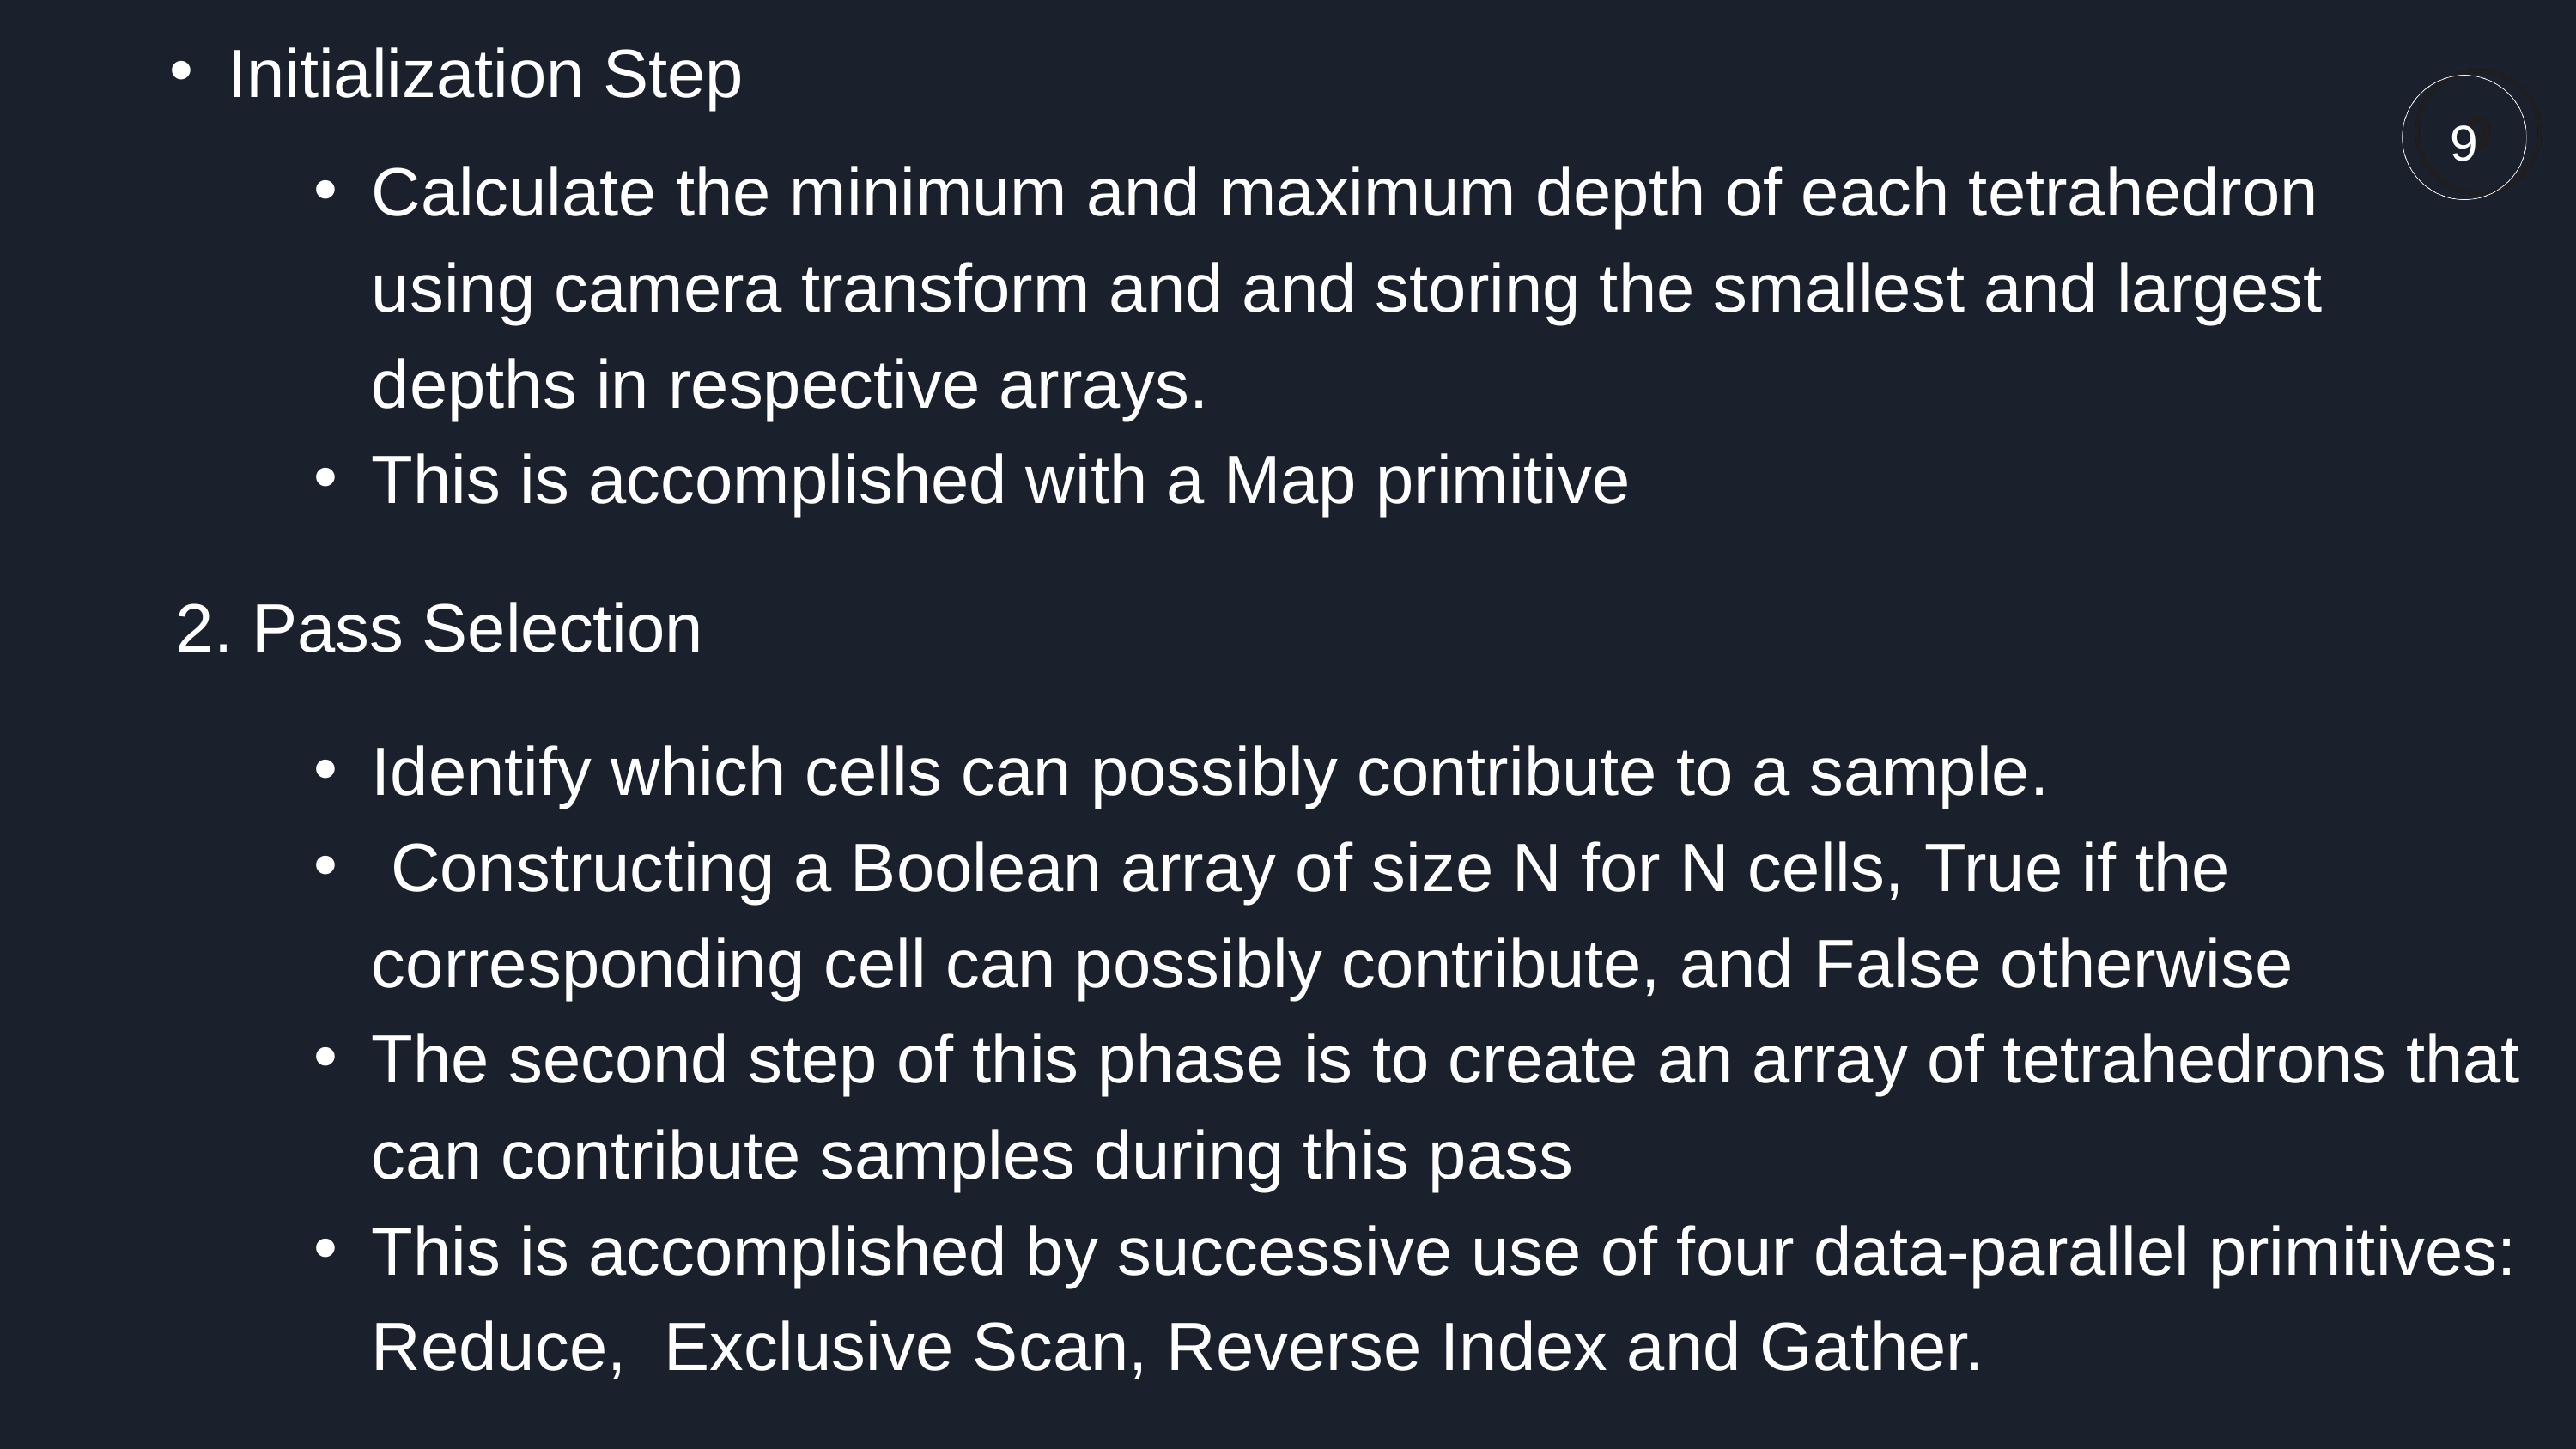

Initialization Step

9
Calculate the minimum and maximum depth of each tetrahedron using camera transform and and storing the smallest and largest depths in respective arrays.
This is accomplished with a Map primitive
2. Pass Selection

Identify which cells can possibly contribute to a sample.
 Constructing a Boolean array of size N for N cells, True if the corresponding cell can possibly contribute, and False otherwise
The second step of this phase is to create an array of tetrahedrons that can contribute samples during this pass
This is accomplished by successive use of four data-parallel primitives: Reduce,  Exclusive Scan, Reverse Index and Gather.